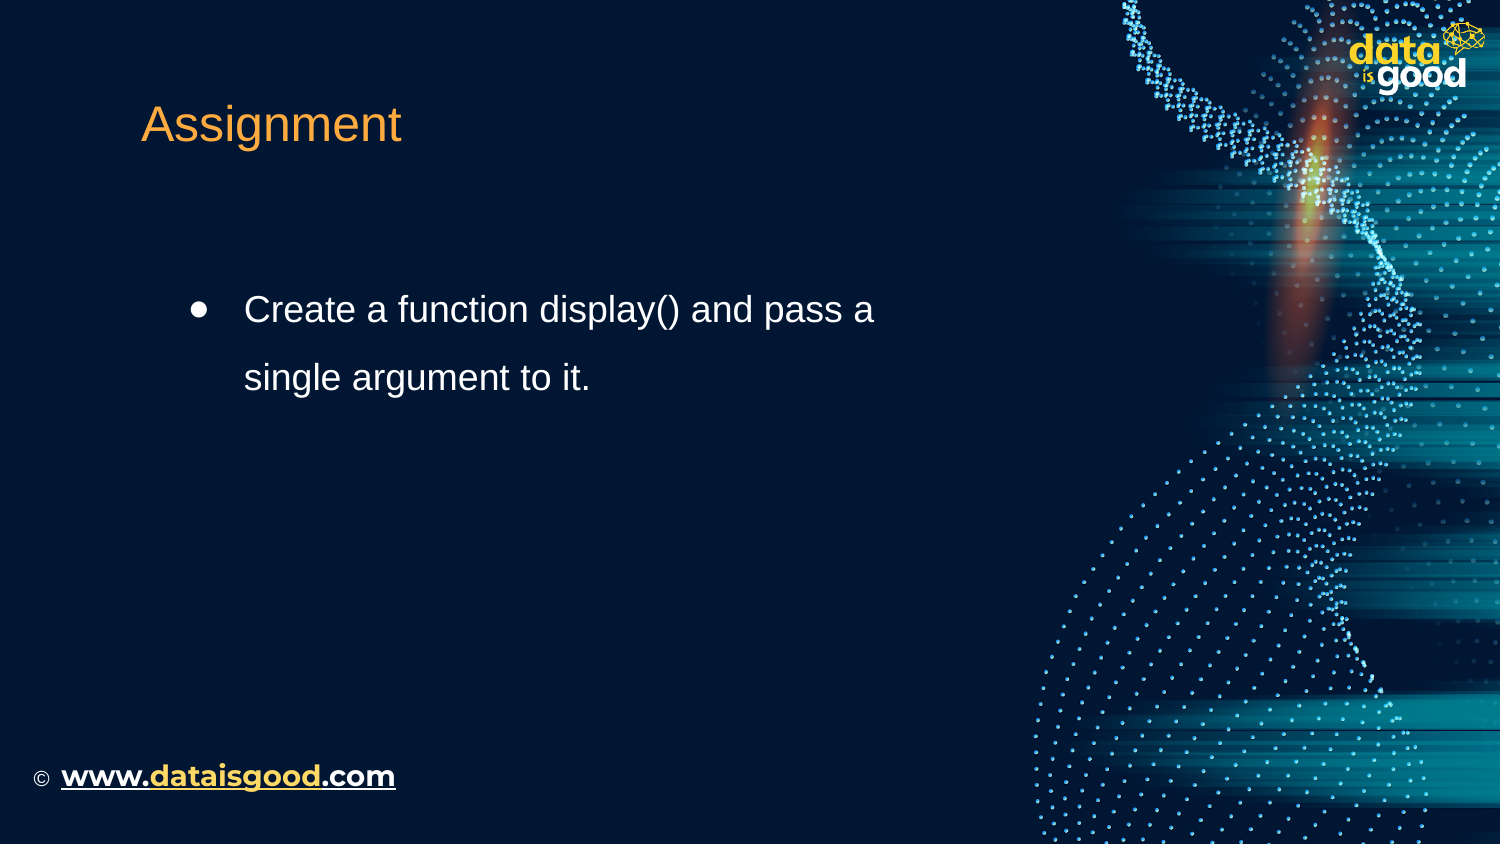

# Assignment
Create a function display() and pass a single argument to it.